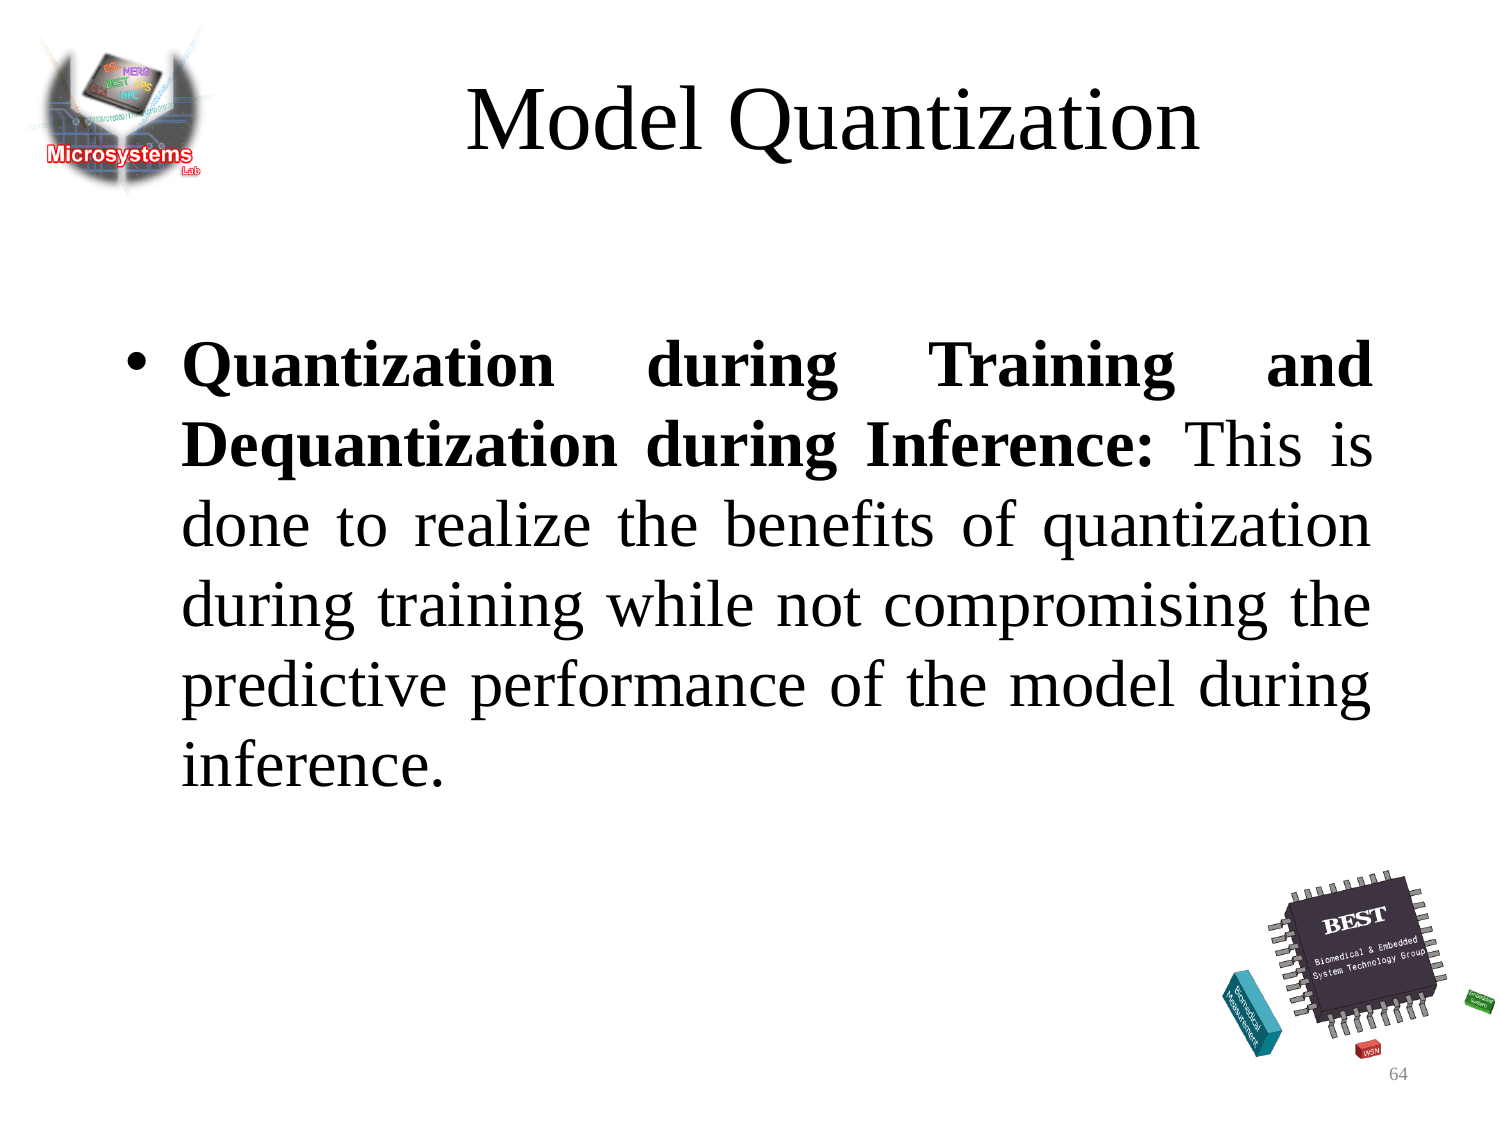

# Model Quantization
Quantization during Training and Dequantization during Inference: This is done to realize the benefits of quantization during training while not compromising the predictive performance of the model during inference.
64